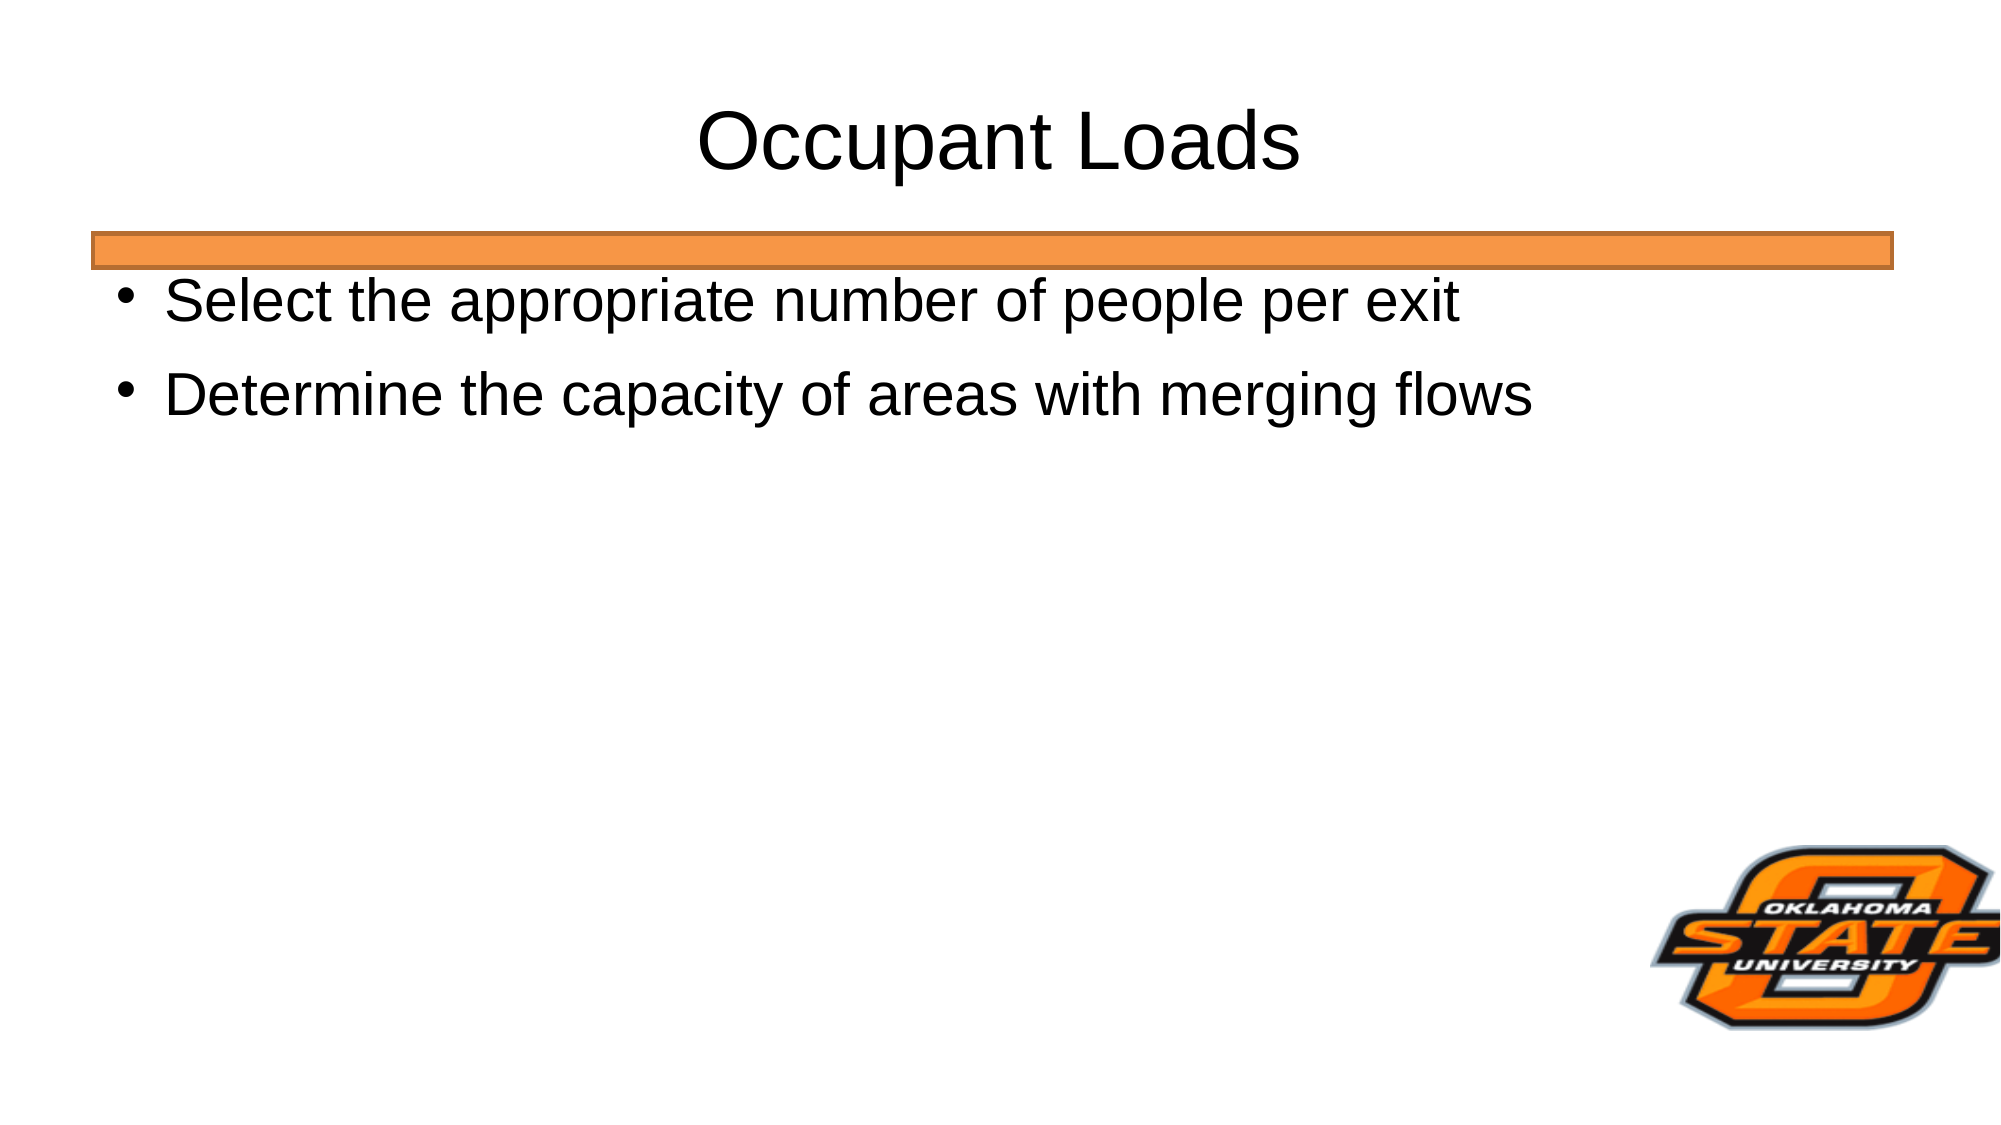

# Occupant Loads
Select the appropriate number of people per exit
Determine the capacity of areas with merging flows